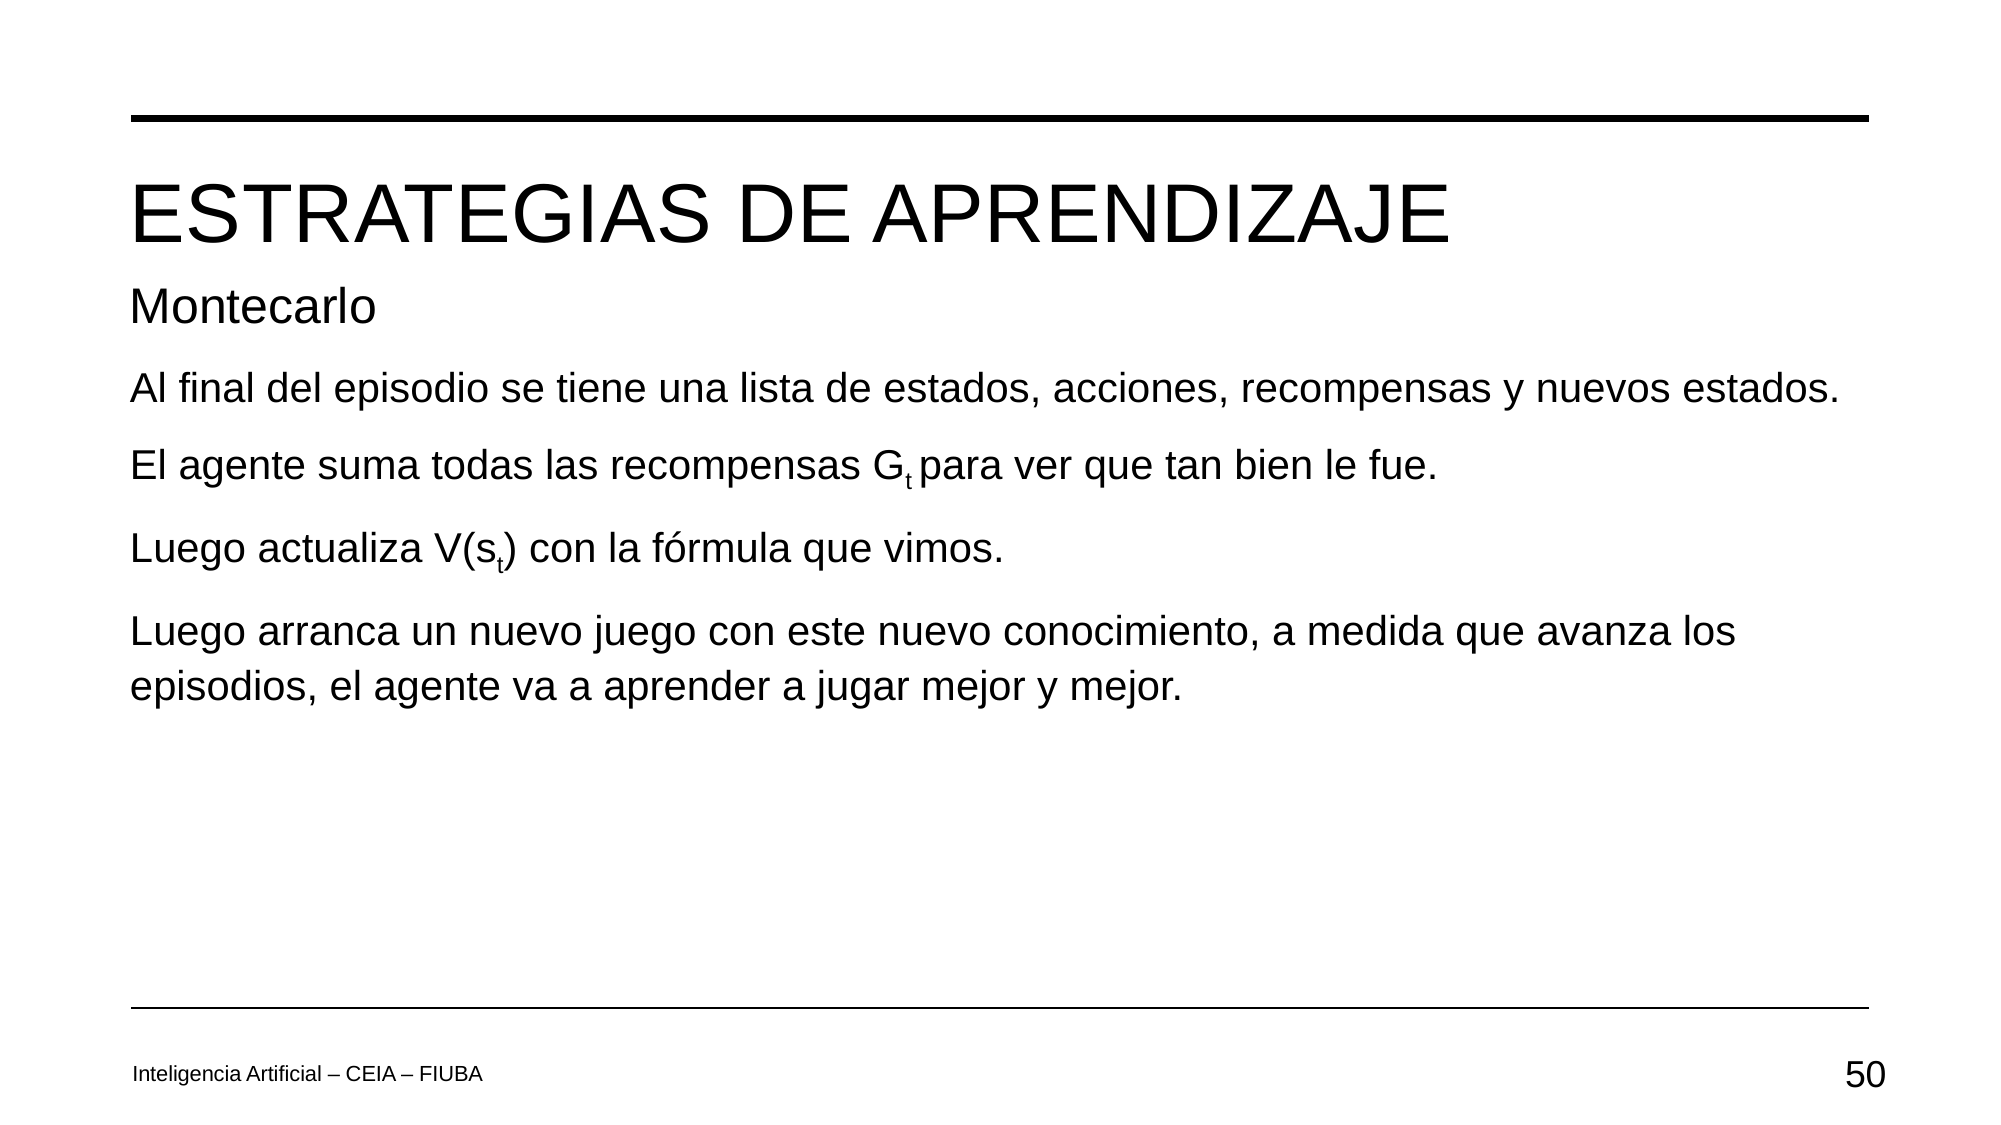

# Estrategias de aprendizaje
Montecarlo
Al final del episodio se tiene una lista de estados, acciones, recompensas y nuevos estados.
El agente suma todas las recompensas Gt para ver que tan bien le fue.
Luego actualiza V(st) con la fórmula que vimos.
Luego arranca un nuevo juego con este nuevo conocimiento, a medida que avanza los episodios, el agente va a aprender a jugar mejor y mejor.
Inteligencia Artificial – CEIA – FIUBA
50
Image by vectorjuice